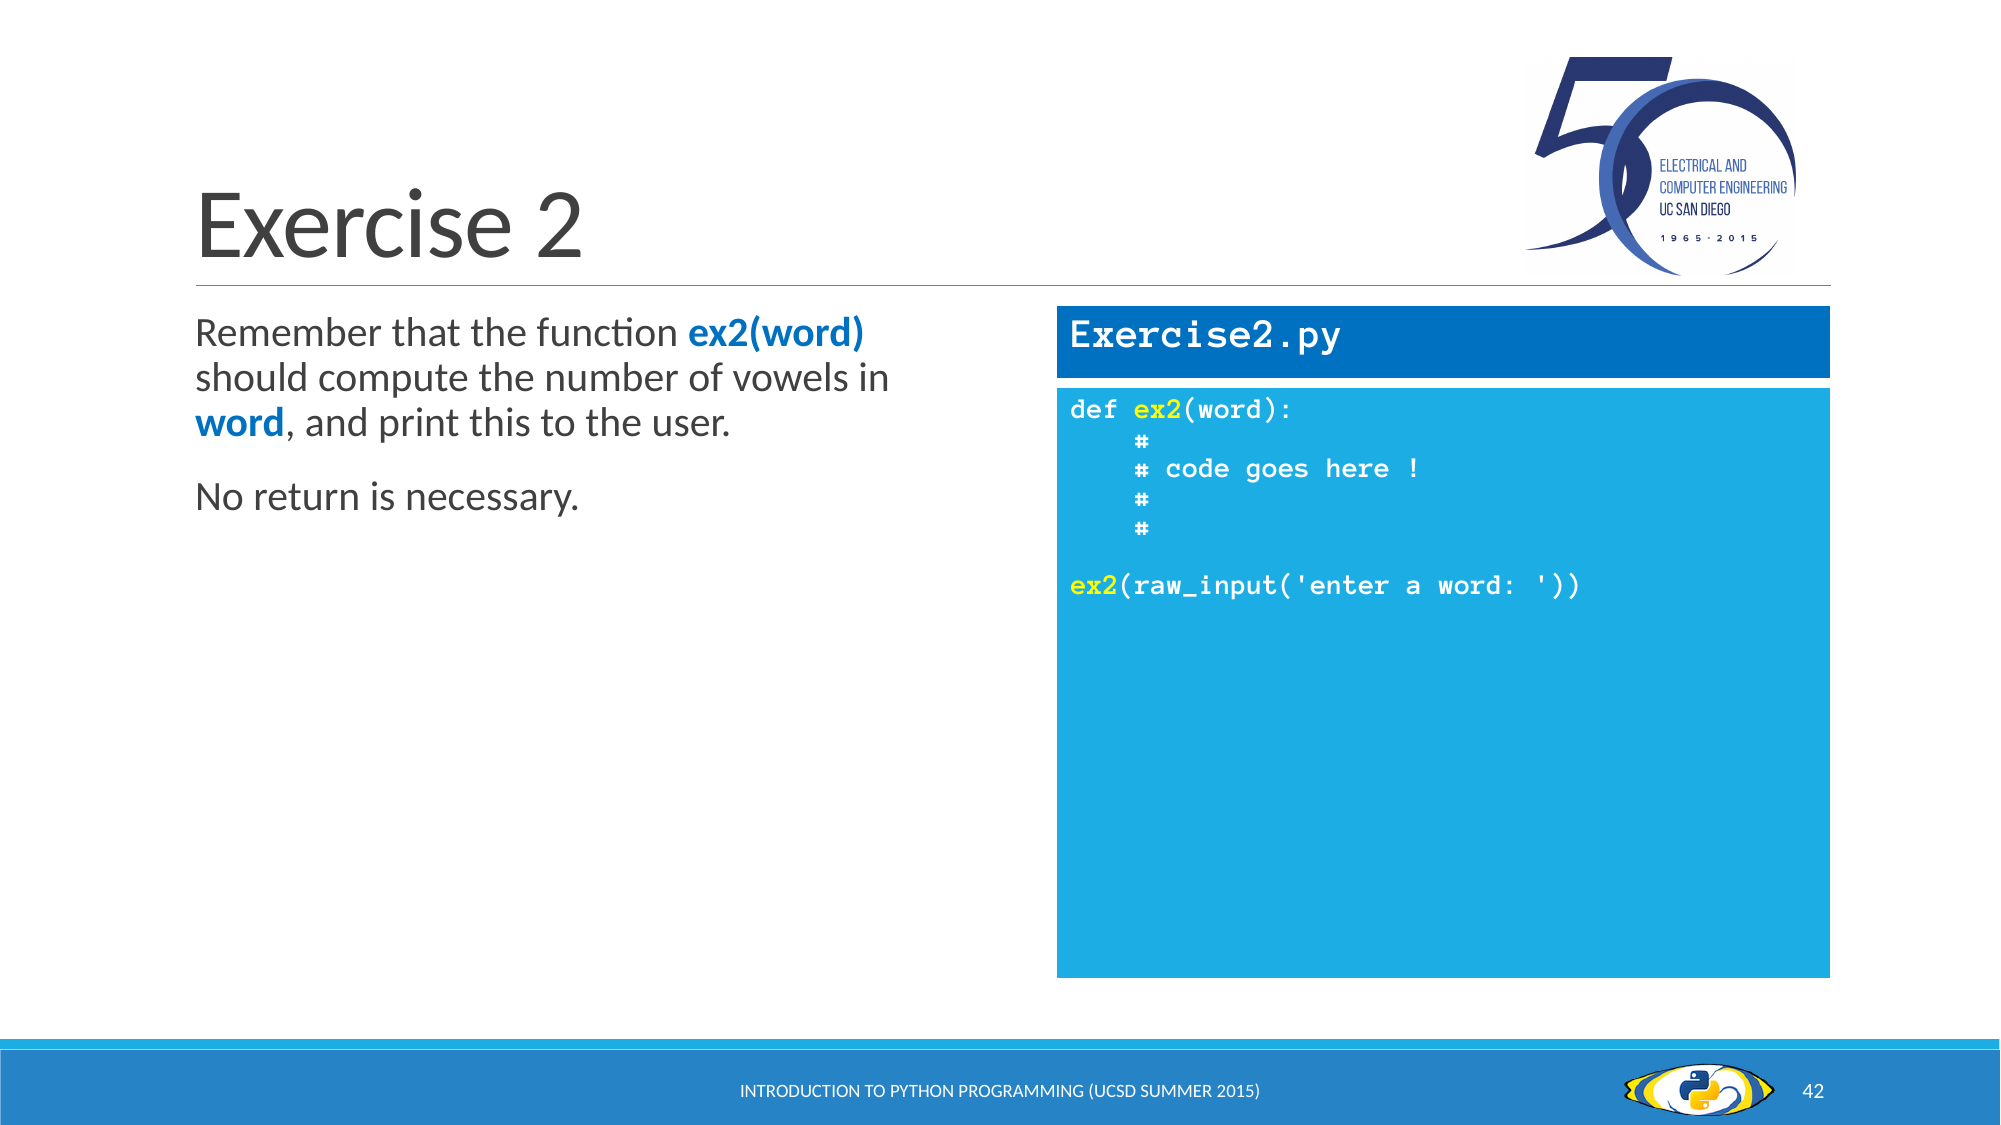

# Exercise 2
Remember that the function ex2(word) should compute the number of vowels in word, and print this to the user.
No return is necessary.
| Exercise2.py |
| --- |
| def ex2(word): # # code goes here ! # # ex2(raw\_input('enter a word: ')) |
| --- |
Introduction to Python Programming (UCSD Summer 2015)
42